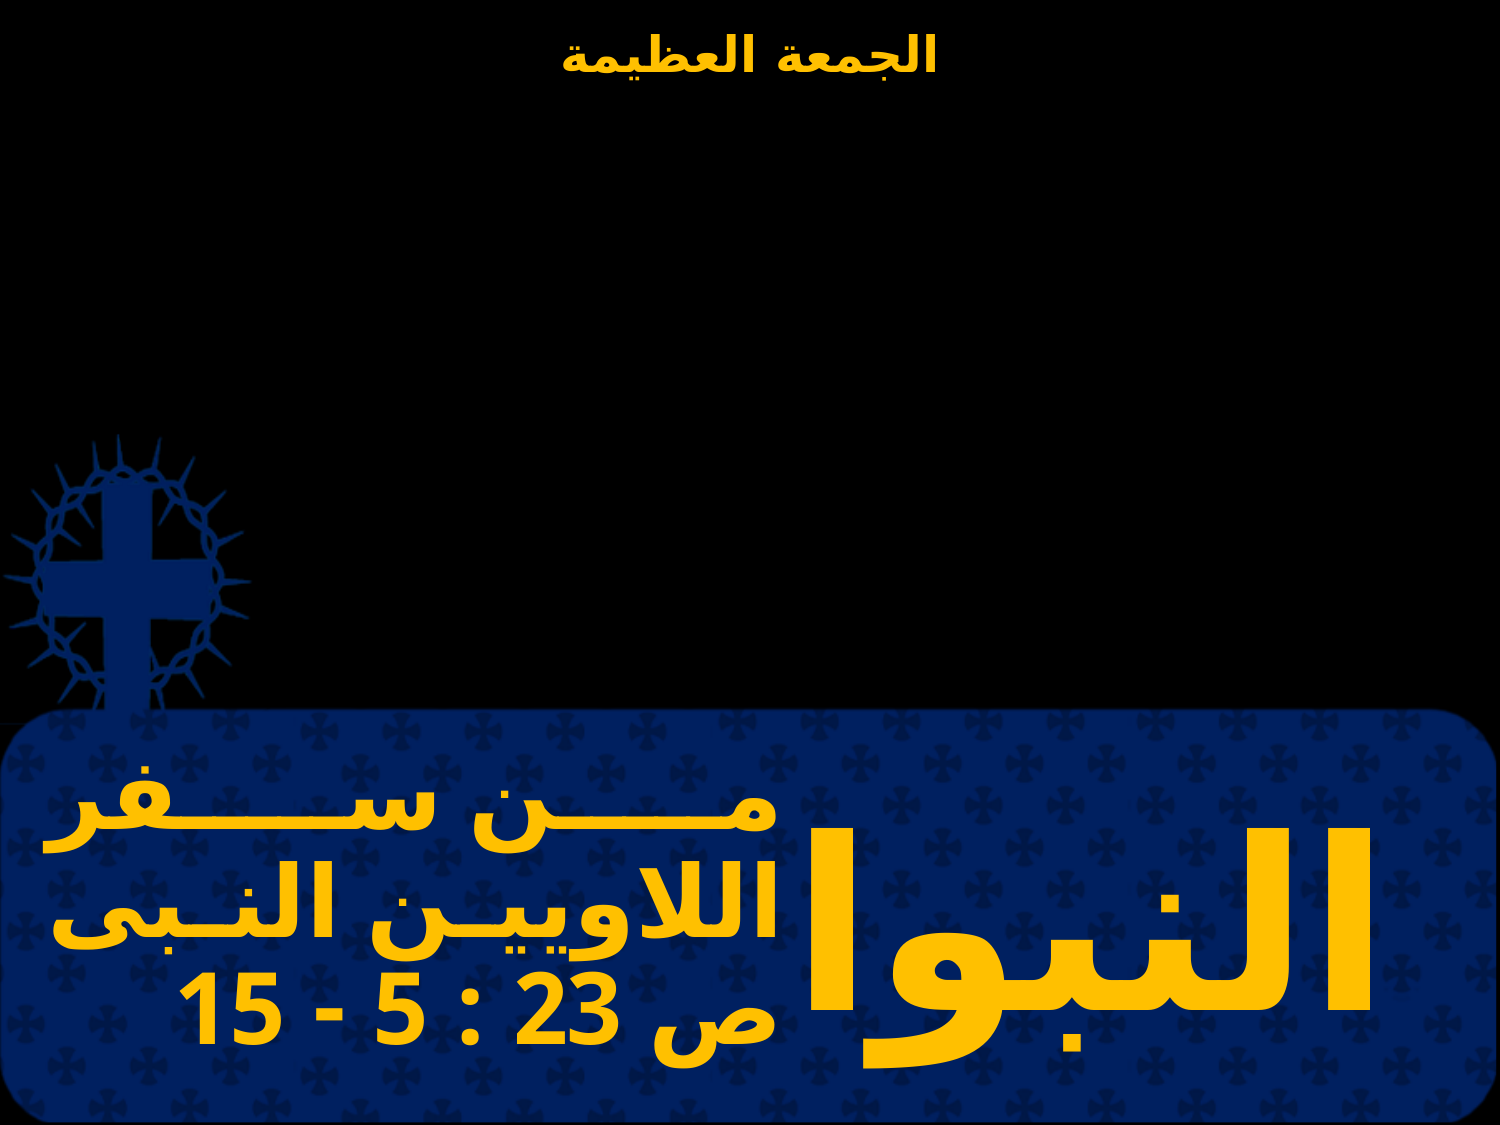

# من سفر اللاويين النبى ص 23 : 5 - 15